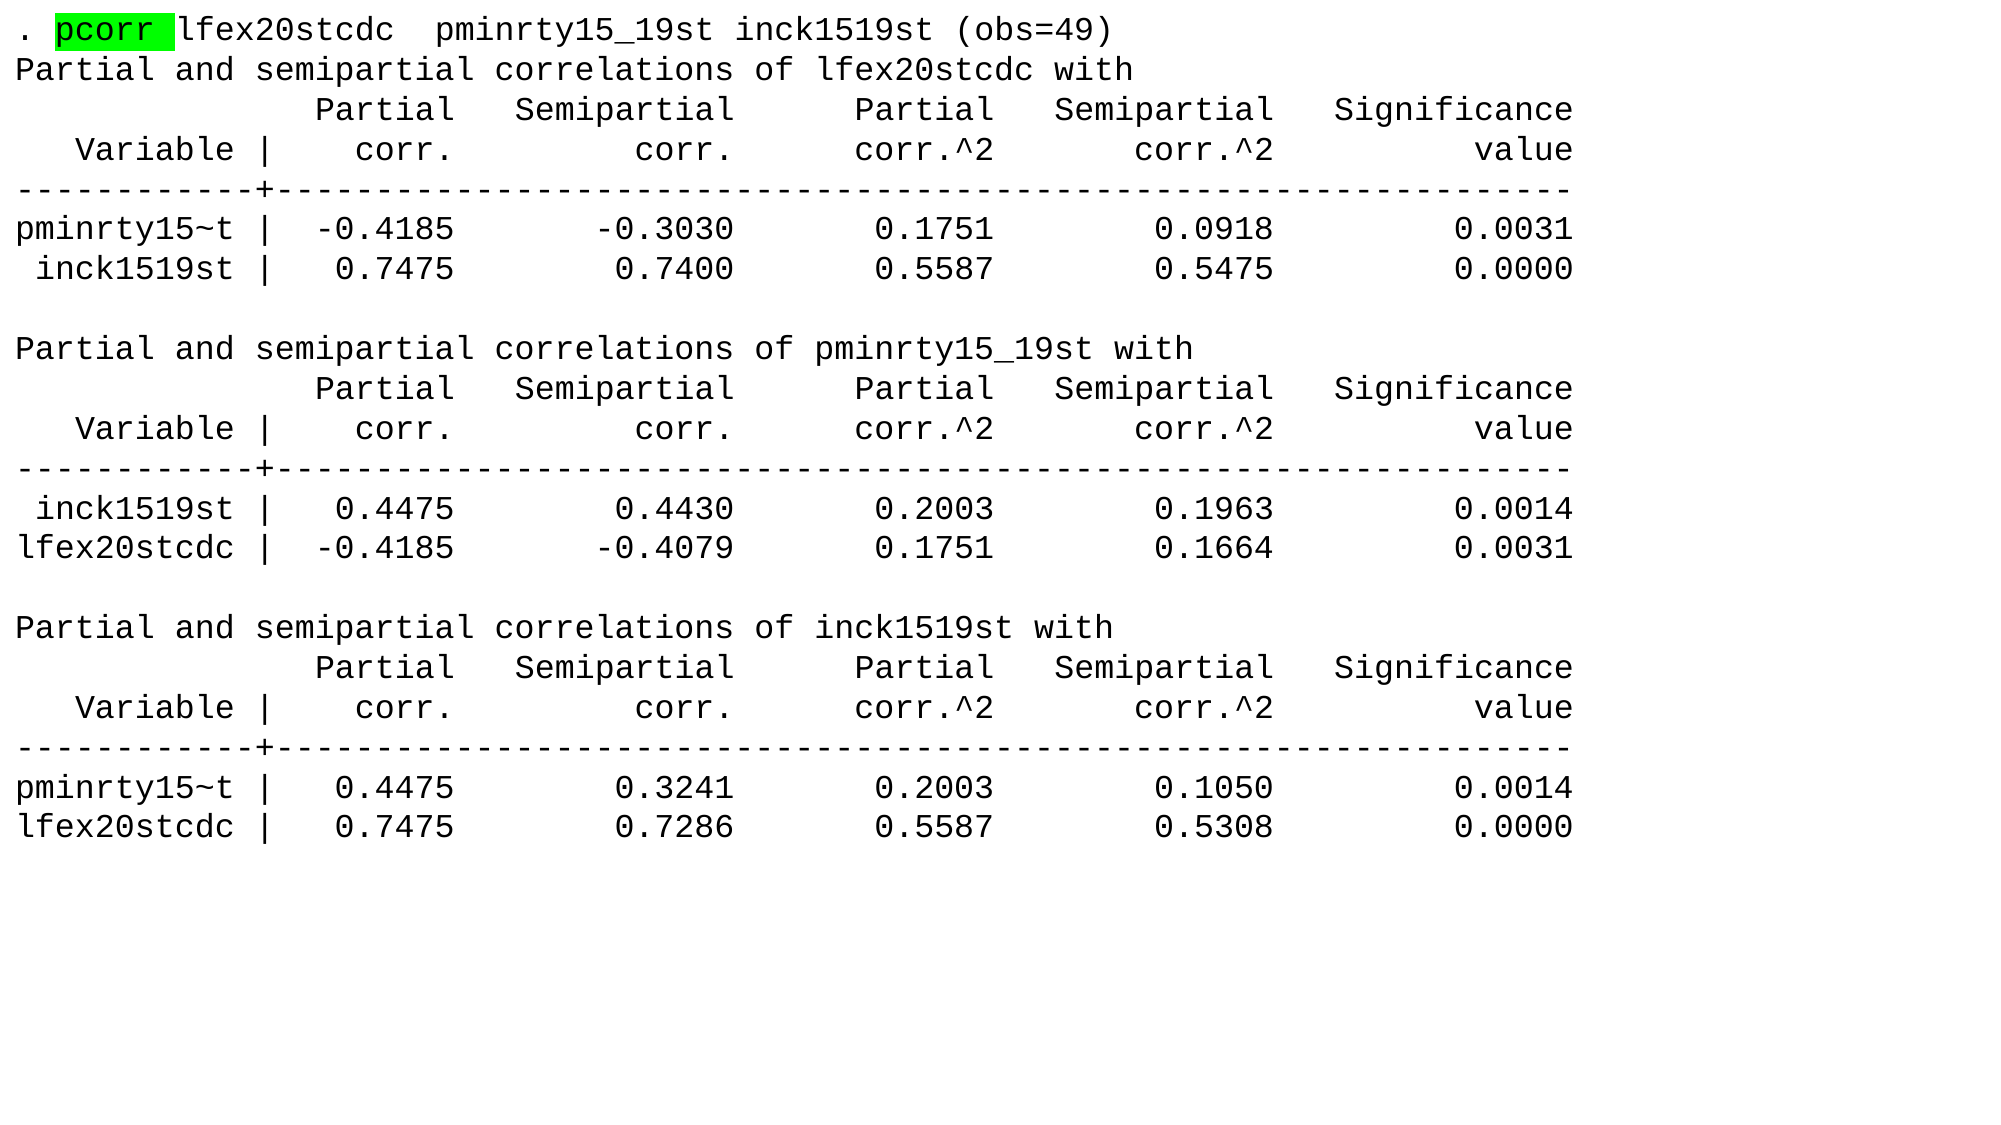

. pcorr lfex20stcdc  pminrty15_19st inck1519st (obs=49)
Partial and semipartial correlations of lfex20stcdc with
               Partial   Semipartial      Partial   Semipartial   Significance
   Variable |    corr.         corr.      corr.^2       corr.^2          value
------------+-----------------------------------------------------------------
pminrty15~t |  -0.4185       -0.3030       0.1751        0.0918         0.0031
 inck1519st |   0.7475        0.7400       0.5587        0.5475         0.0000

Partial and semipartial correlations of pminrty15_19st with
               Partial   Semipartial      Partial   Semipartial   Significance
   Variable |    corr.         corr.      corr.^2       corr.^2          value
------------+-----------------------------------------------------------------
 inck1519st |   0.4475        0.4430       0.2003        0.1963         0.0014
lfex20stcdc |  -0.4185       -0.4079       0.1751        0.1664         0.0031

Partial and semipartial correlations of inck1519st with
               Partial   Semipartial      Partial   Semipartial   Significance
   Variable |    corr.         corr.      corr.^2       corr.^2          value
------------+-----------------------------------------------------------------
pminrty15~t |   0.4475        0.3241       0.2003        0.1050         0.0014
lfex20stcdc |   0.7475        0.7286       0.5587        0.5308         0.0000